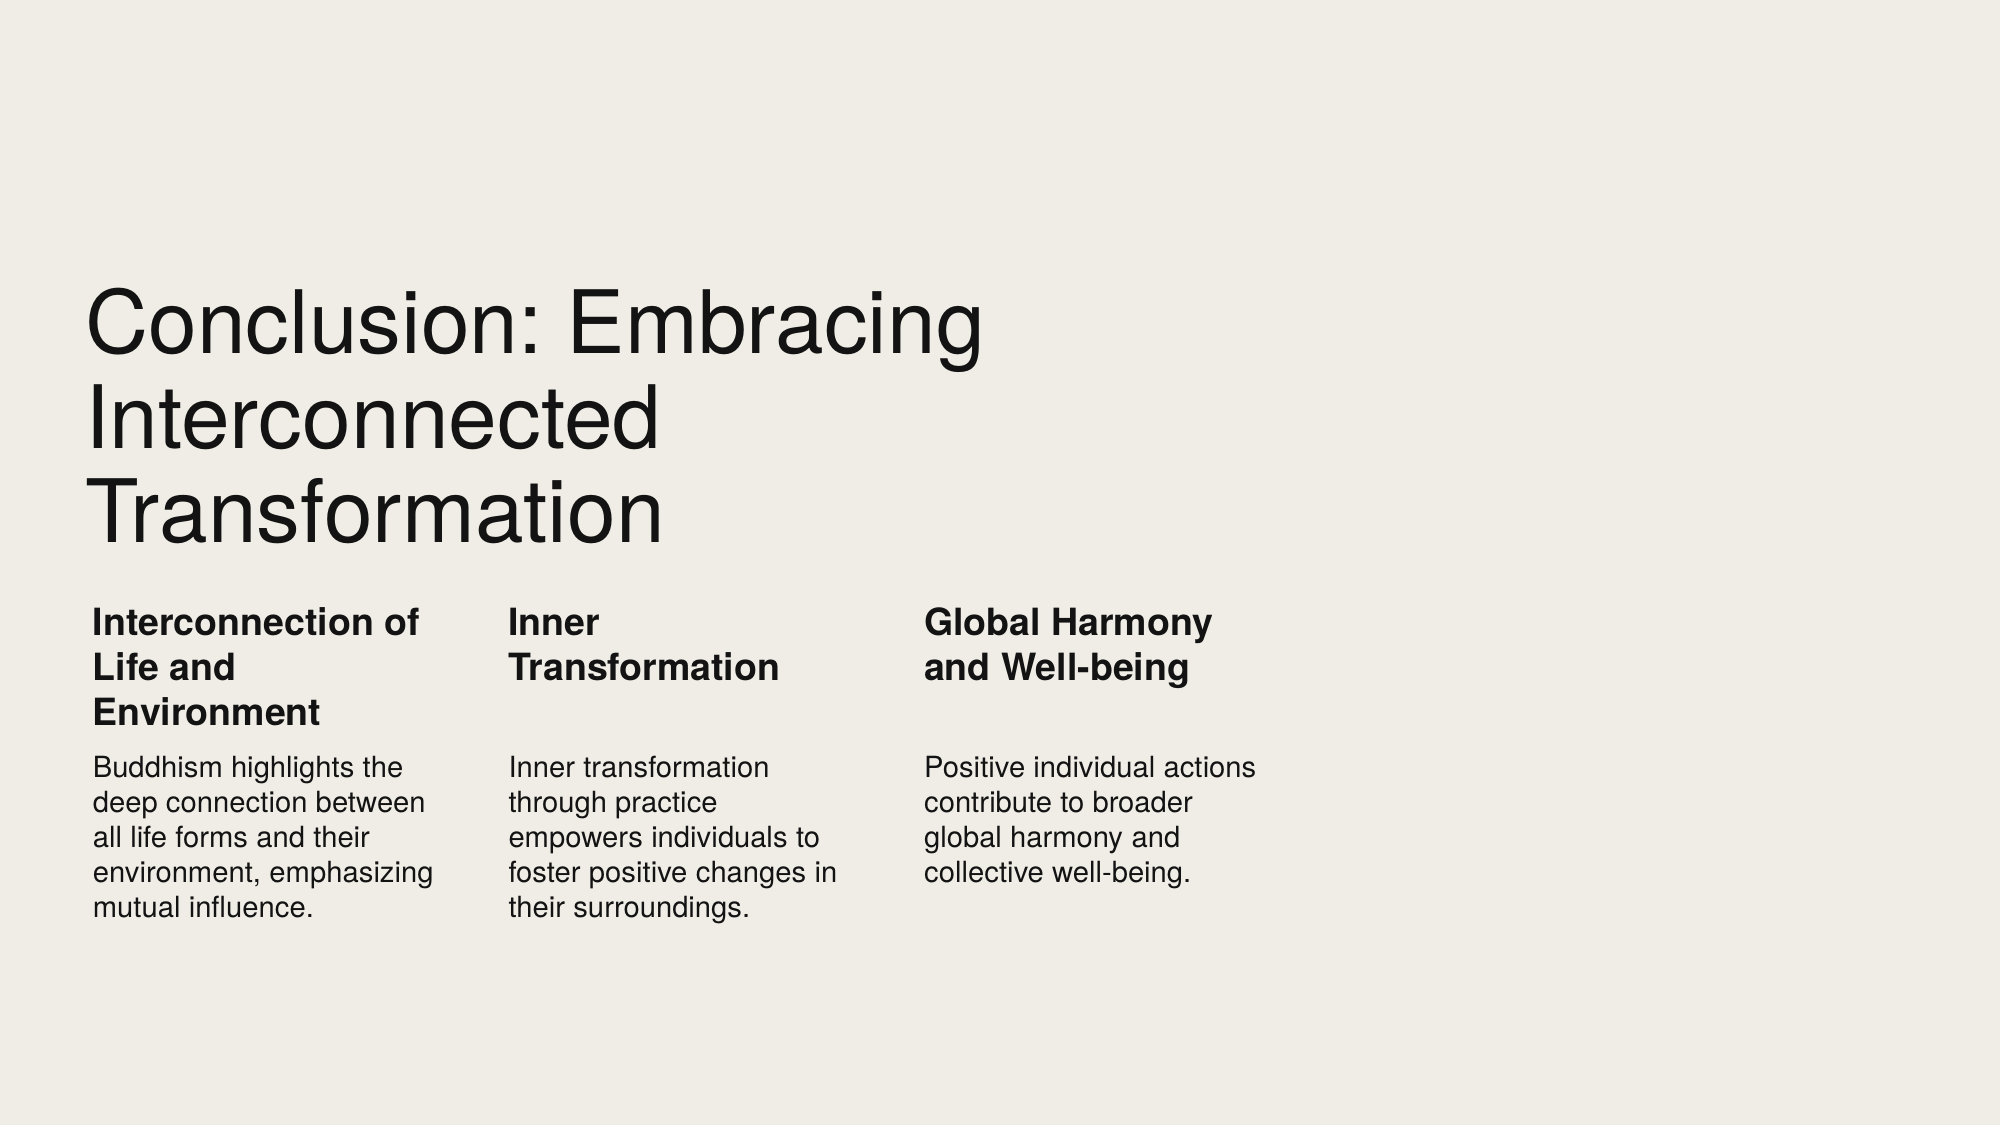

# Conclusion: Embracing Interconnected Transformation
Interconnection of Life and Environment
Buddhism highlights the deep connection between all life forms and their environment, emphasizing mutual influence.
Inner Transformation
Inner transformation through practice empowers individuals to foster positive changes in their surroundings.
Global Harmony and Well-being
Positive individual actions contribute to broader global harmony and collective well-being.